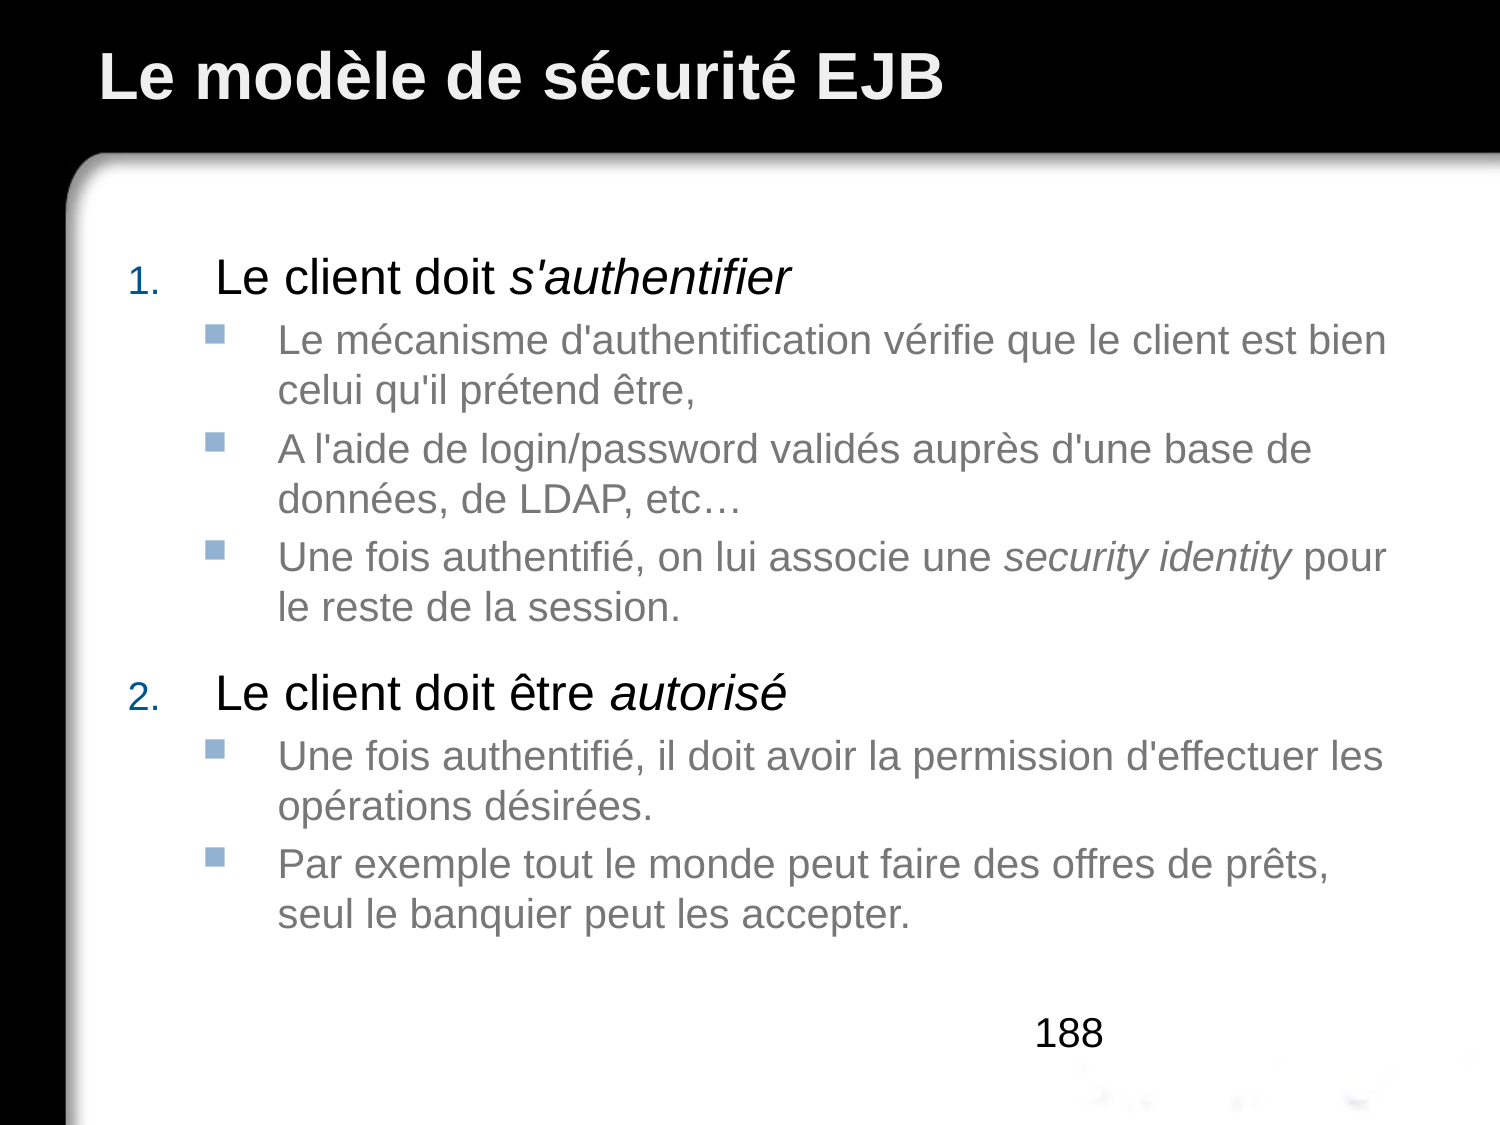

# Le modèle de sécurité EJB
Le client doit s'authentifier
Le mécanisme d'authentification vérifie que le client est bien celui qu'il prétend être,
A l'aide de login/password validés auprès d'une base de données, de LDAP, etc…
Une fois authentifié, on lui associe une security identity pour le reste de la session.
Le client doit être autorisé
Une fois authentifié, il doit avoir la permission d'effectuer les opérations désirées.
Par exemple tout le monde peut faire des offres de prêts, seul le banquier peut les accepter.